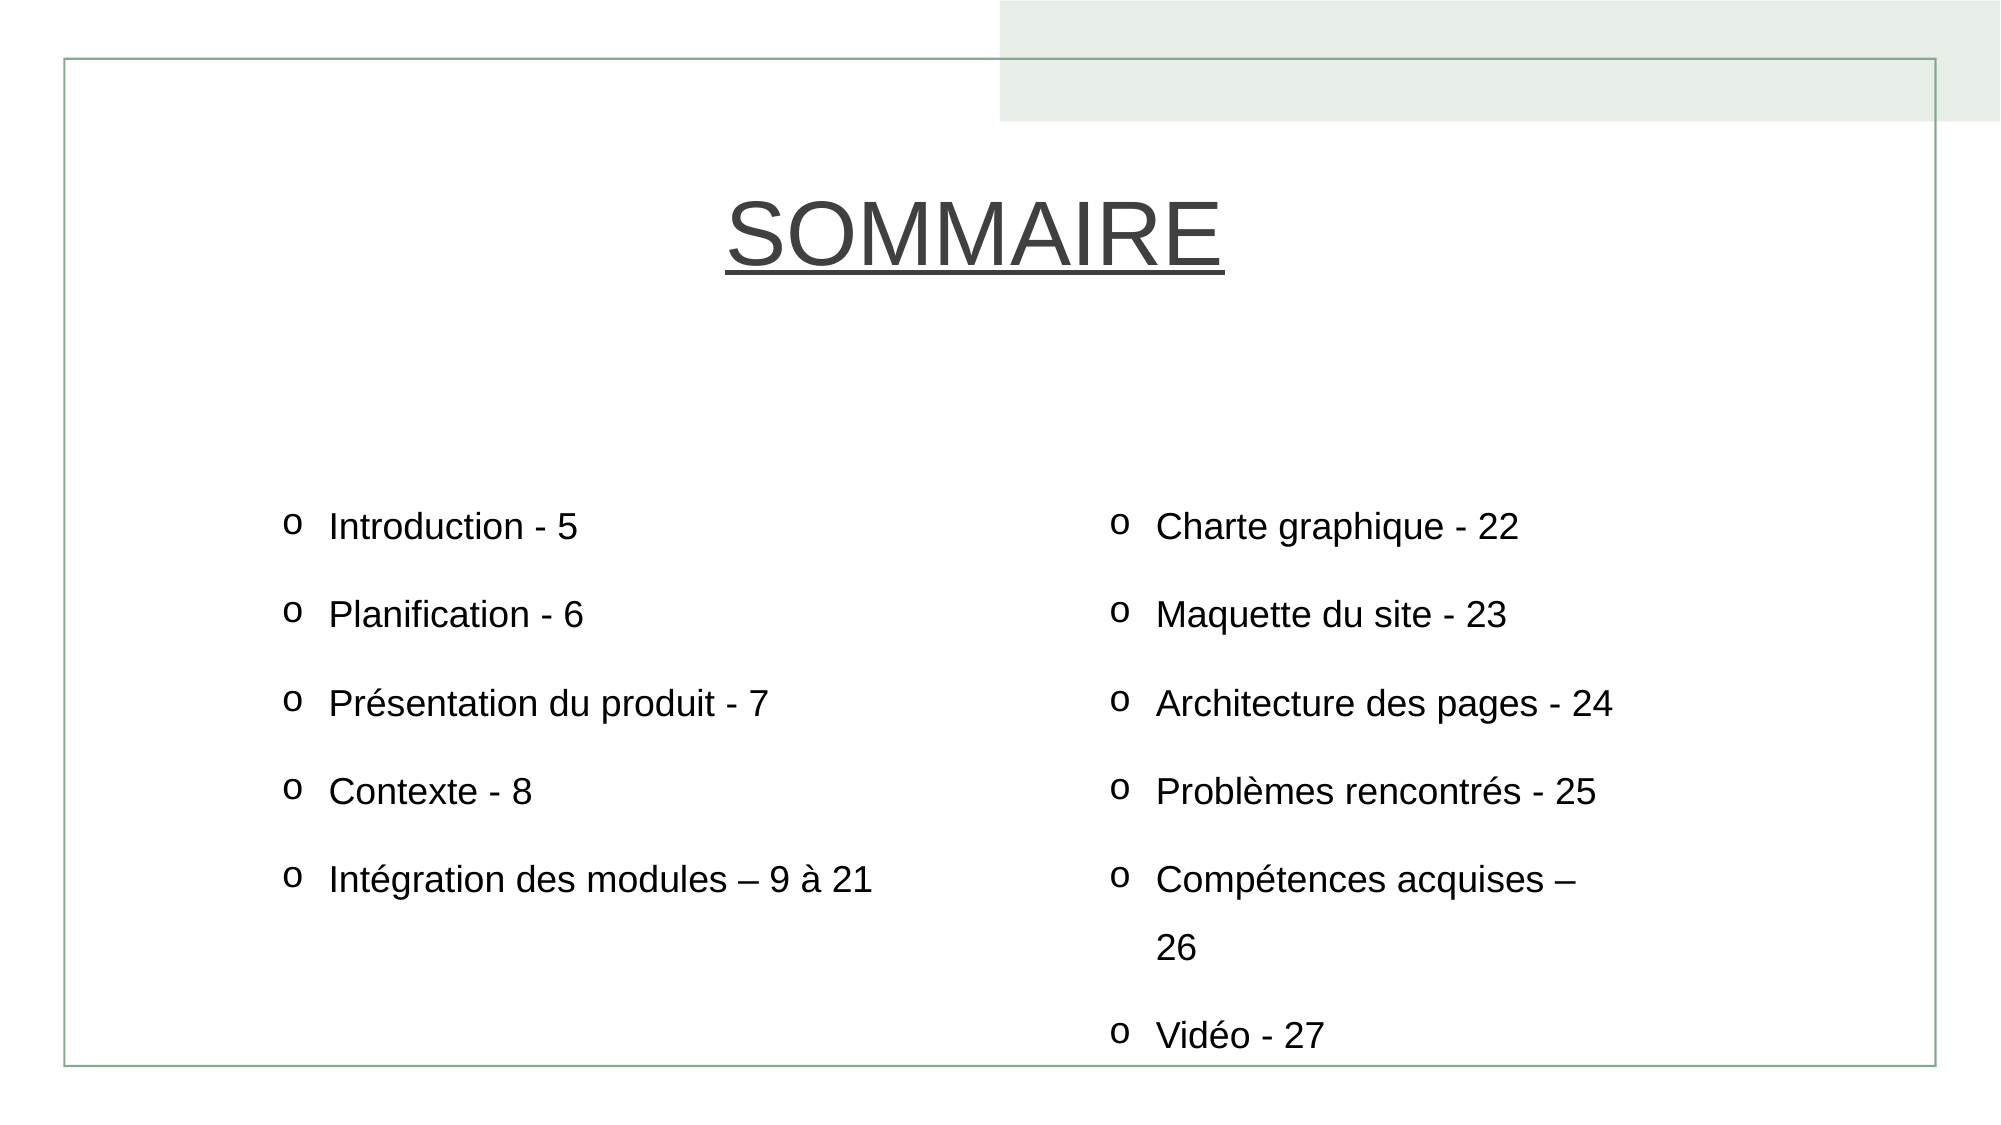

# SOMMAIRE
Introduction - 5
Planification - 6
Présentation du produit - 7
Contexte - 8
Intégration des modules – 9 à 21
Charte graphique - 22
Maquette du site - 23
Architecture des pages - 24
Problèmes rencontrés - 25
Compétences acquises – 26
Vidéo - 27